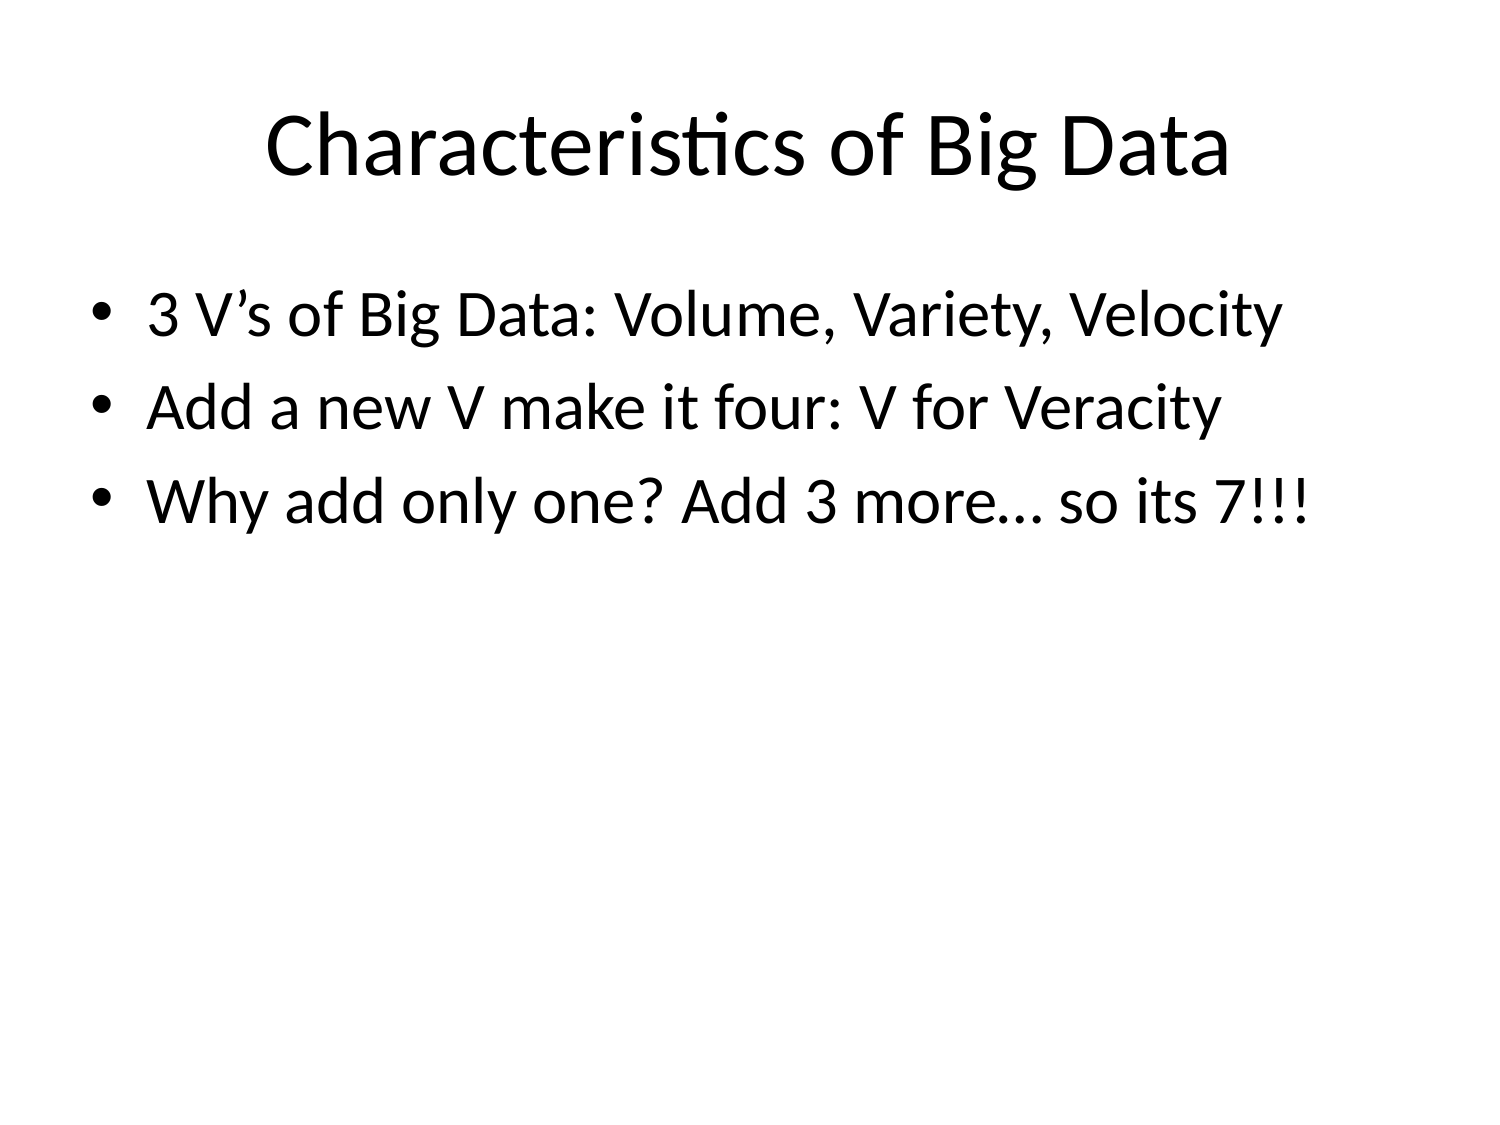

# Characteristics of Big Data
3 V’s of Big Data: Volume, Variety, Velocity
Add a new V make it four: V for Veracity
Why add only one? Add 3 more… so its 7!!!